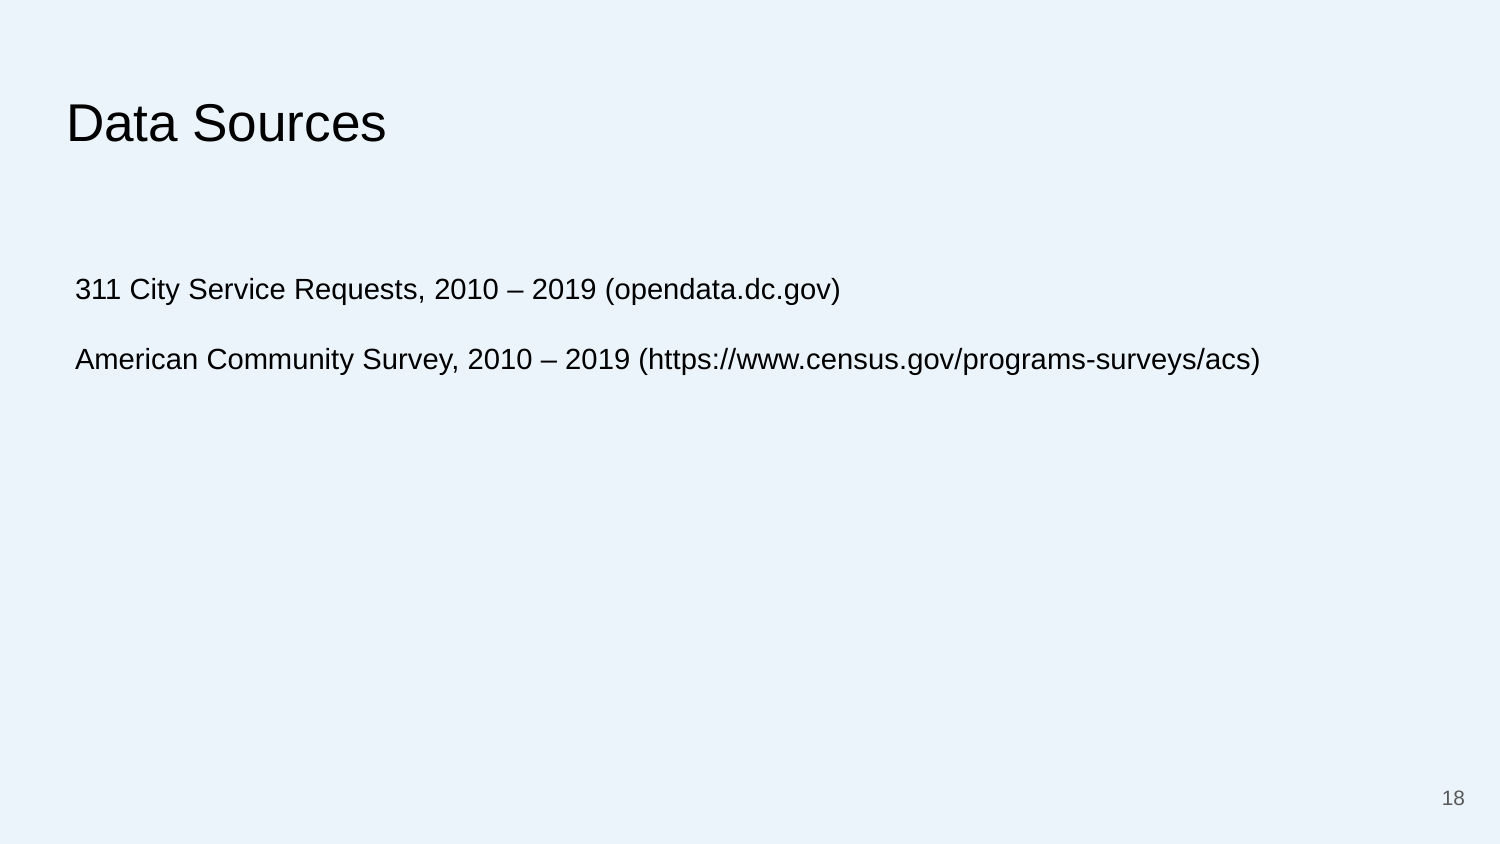

# Data Sources

311 City Service Requests, 2010 – 2019 (opendata.dc.gov)

American Community Survey, 2010 – 2019 (https://www.census.gov/programs-surveys/acs)
18